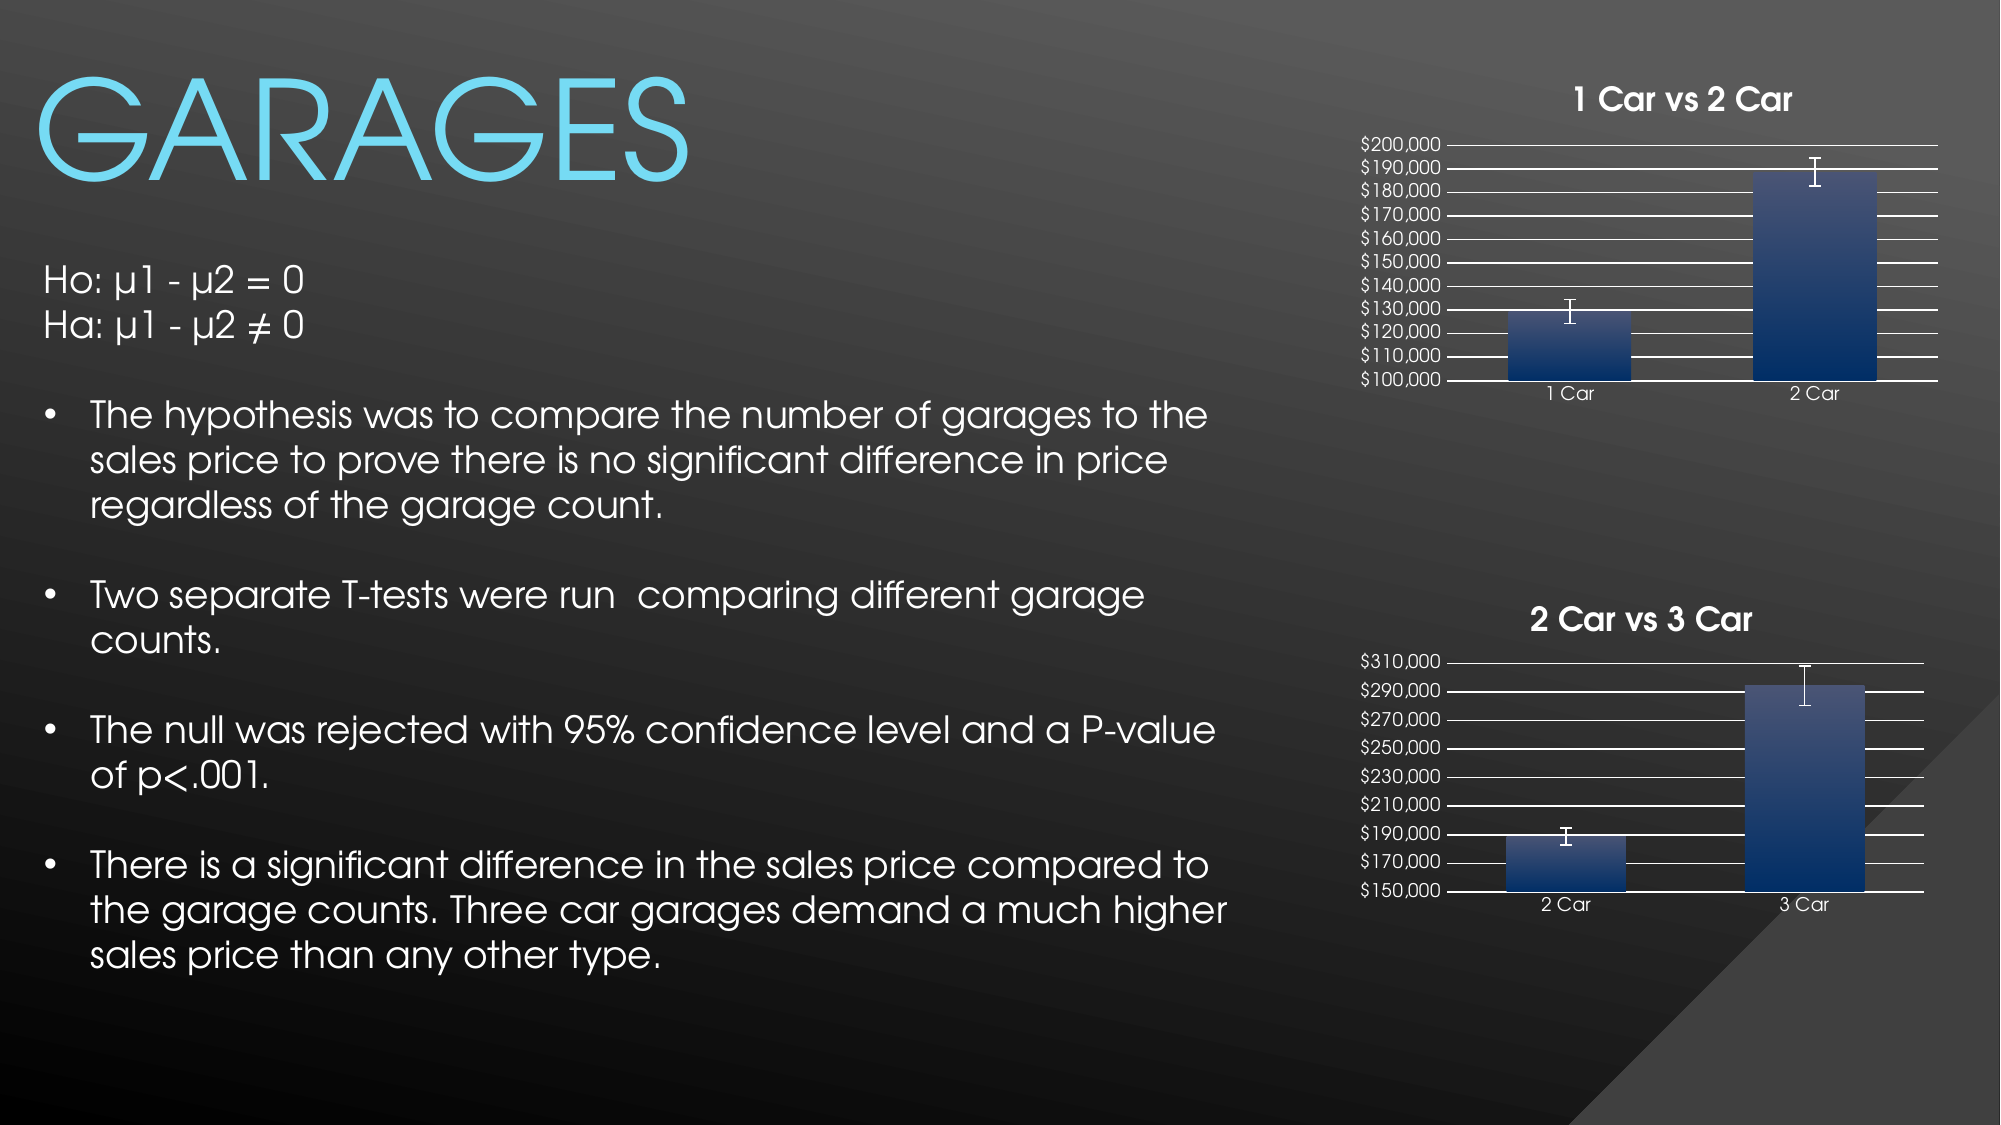

# garages

### Chart: 1 Car vs 2 Car

| Category |  |
|---|---|
| 1 Car | 129362.4776119403 |
| 2 Car | 188655.53902439025 |
Ho: μ1 - μ2 = 0
Ha: μ1 - μ2 ≠ 0

The hypothesis was to compare the number of garages to the sales price to prove there is no significant difference in price regardless of the garage count.

Two separate T-tests were run  comparing different garage counts.

The null was rejected with 95% confidence level and a P-value of p<.001.

There is a significant difference in the sales price compared to the garage counts. Three car garages demand a much higher sales price than any other type.

### Chart: 2 Car vs 3 Car

| Category |  |
|---|---|
| 2 Car | 188655.53902439025 |
| 3 Car | 294408.75 |